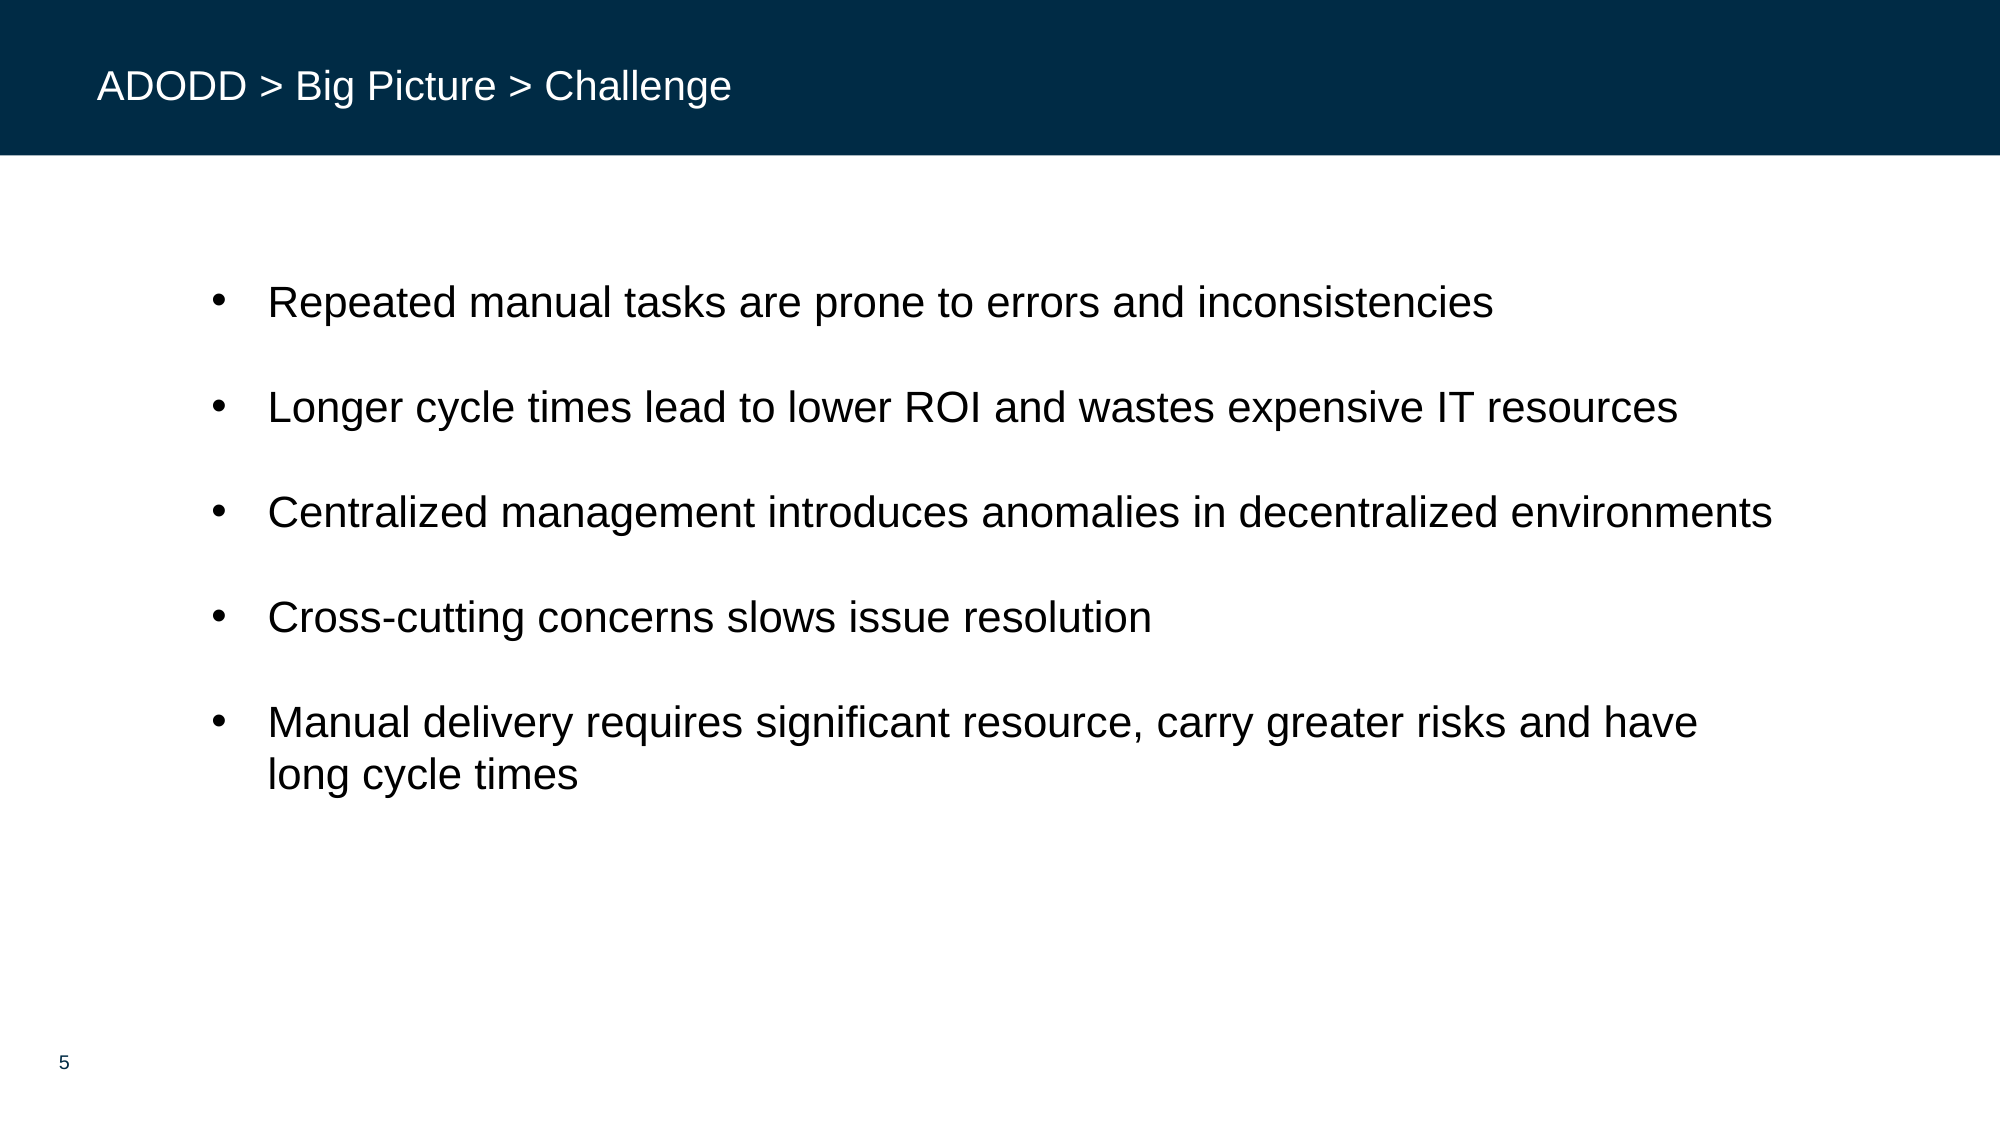

ADODD > Big Picture > Challenge
Repeated manual tasks are prone to errors and inconsistencies

Longer cycle times lead to lower ROI and wastes expensive IT resources

Centralized management introduces anomalies in decentralized environments

Cross-cutting concerns slows issue resolution

Manual delivery requires significant resource, carry greater risks and have long cycle times